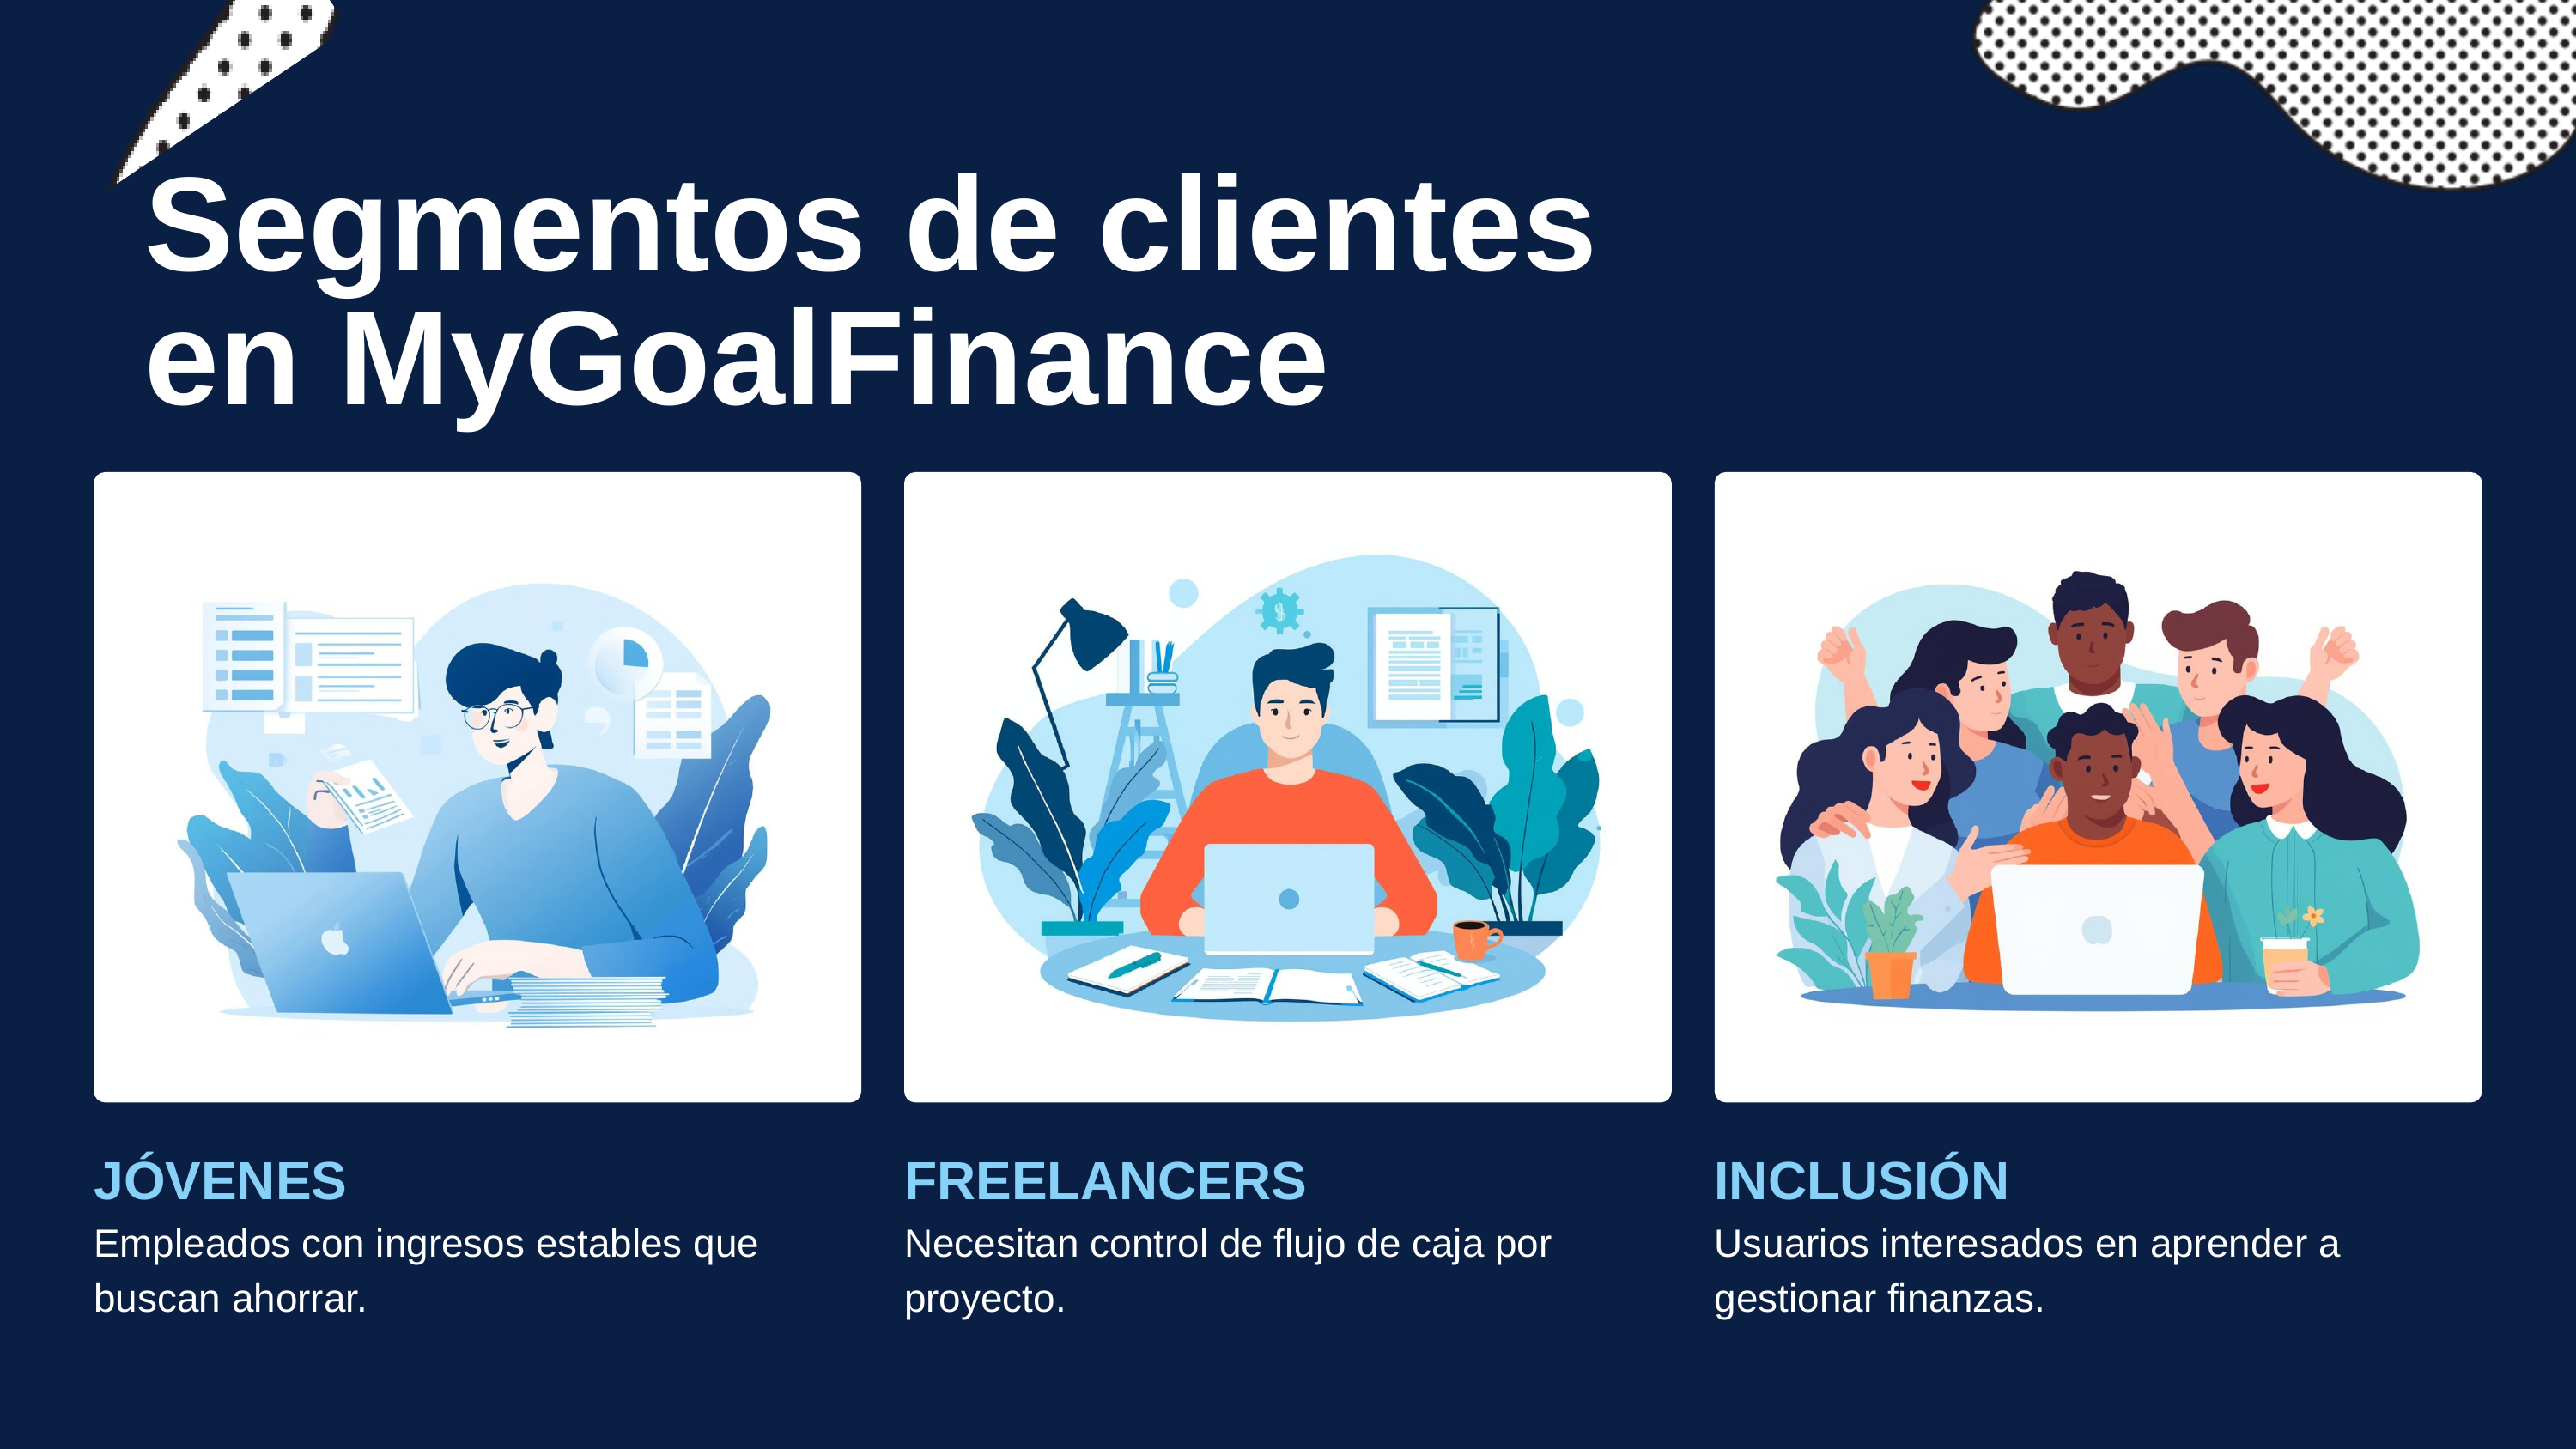

Segmentos de clientes en MyGoalFinance

JÓVENES
Empleados con ingresos estables que buscan ahorrar.
FREELANCERS
Necesitan control de flujo de caja por proyecto.
INCLUSIÓN
Usuarios interesados en aprender a gestionar finanzas.